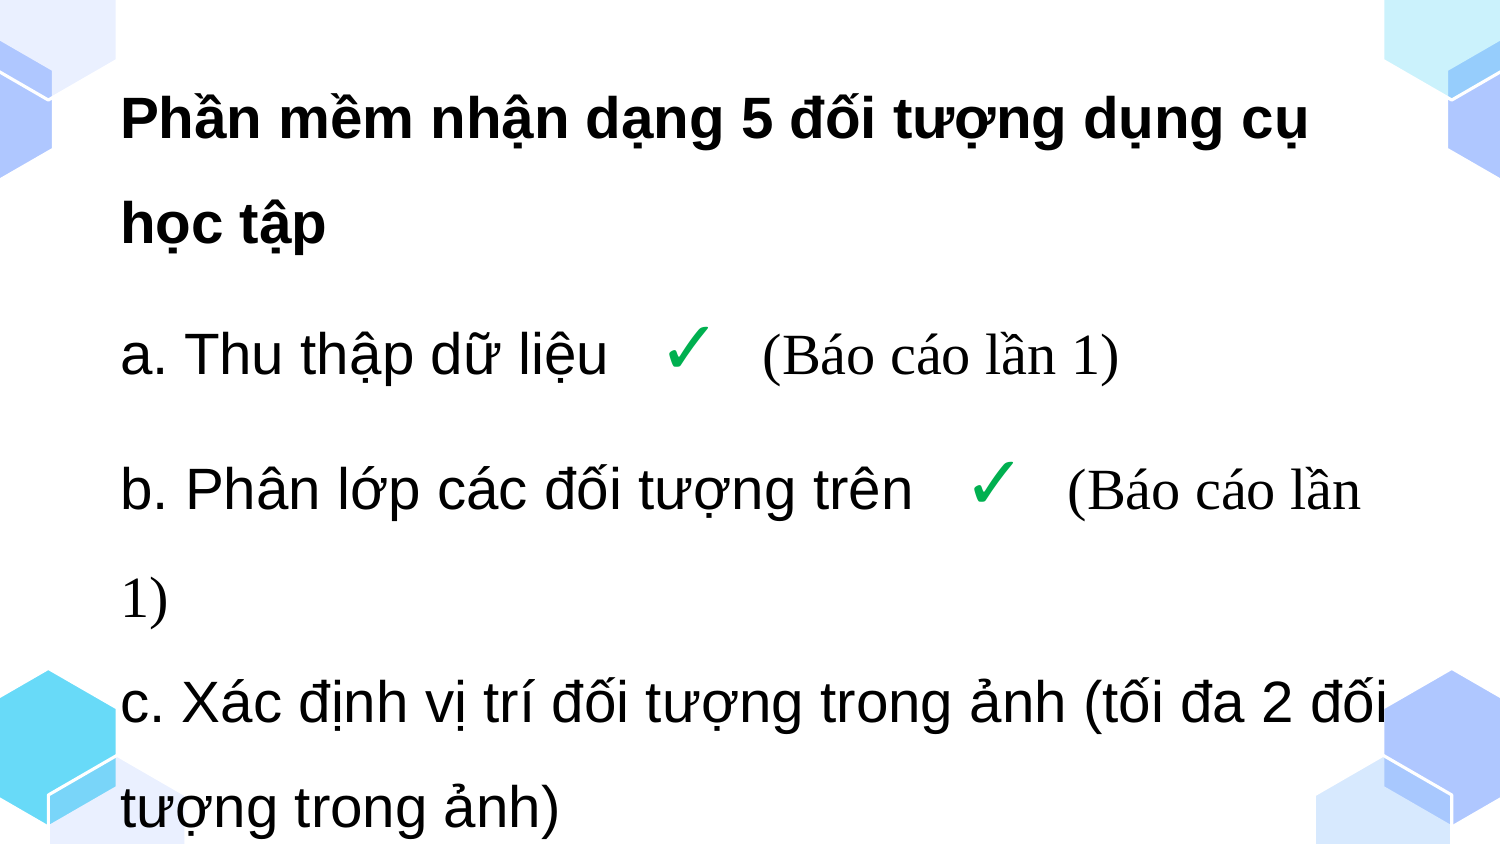

Phần mềm nhận dạng 5 đối tượng dụng cụ học tập
a. Thu thập dữ liệu   ✓  (Báo cáo lần 1)
b. Phân lớp các đối tượng trên   ✓  (Báo cáo lần 1)
c. Xác định vị trí đối tượng trong ảnh (tối đa 2 đối tượng trong ảnh)
d. Triển khai mô hình